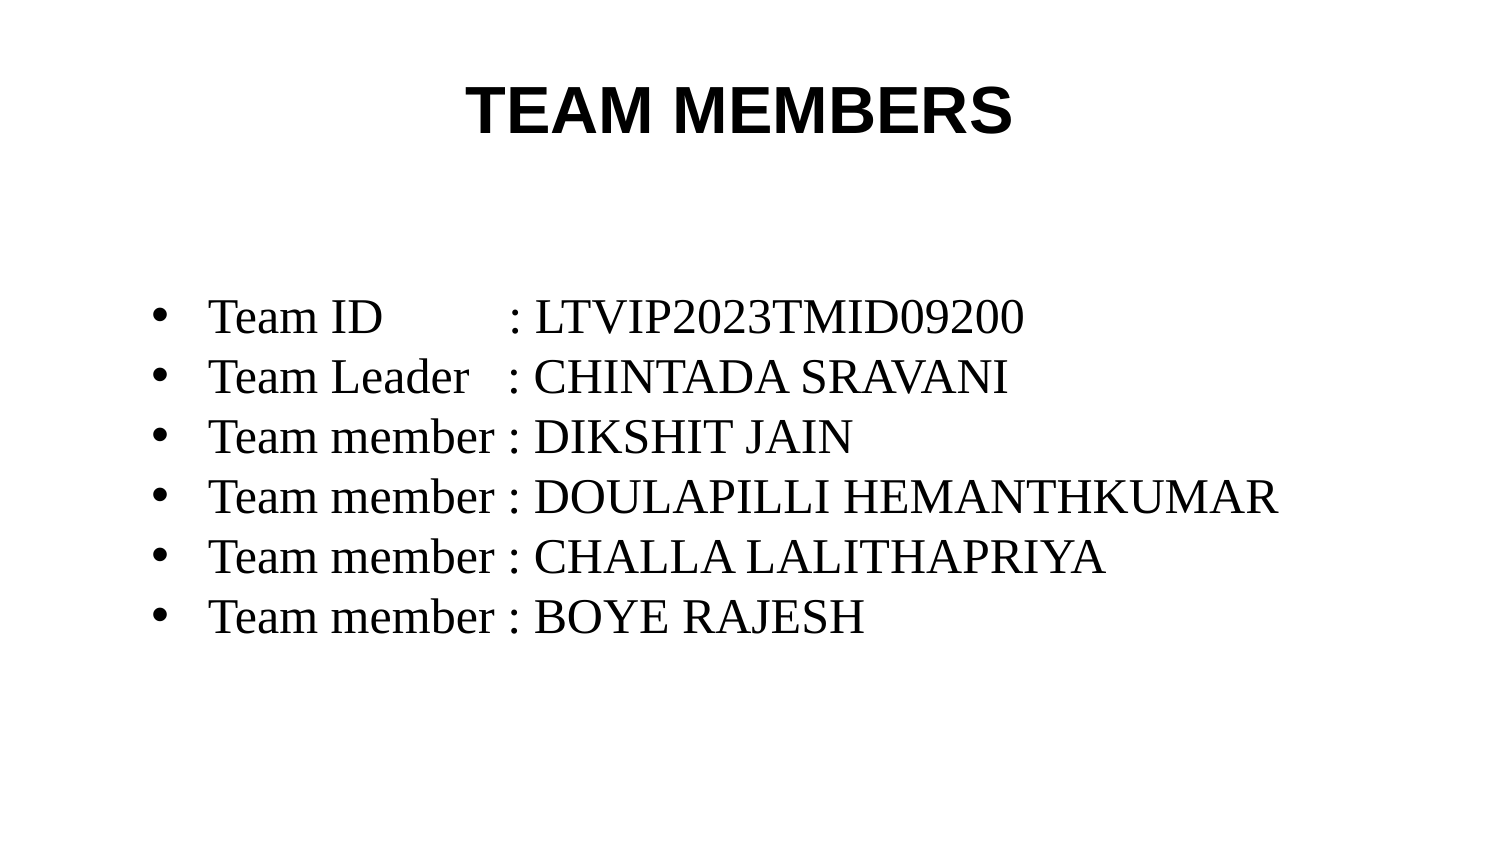

TEAM MEMBERS
Team ID          : LTVIP2023TMID09200
Team Leader   : CHINTADA SRAVANI
Team member : DIKSHIT JAIN
Team member : DOULAPILLI HEMANTHKUMAR
Team member : CHALLA LALITHAPRIYA
Team member : BOYE RAJESH